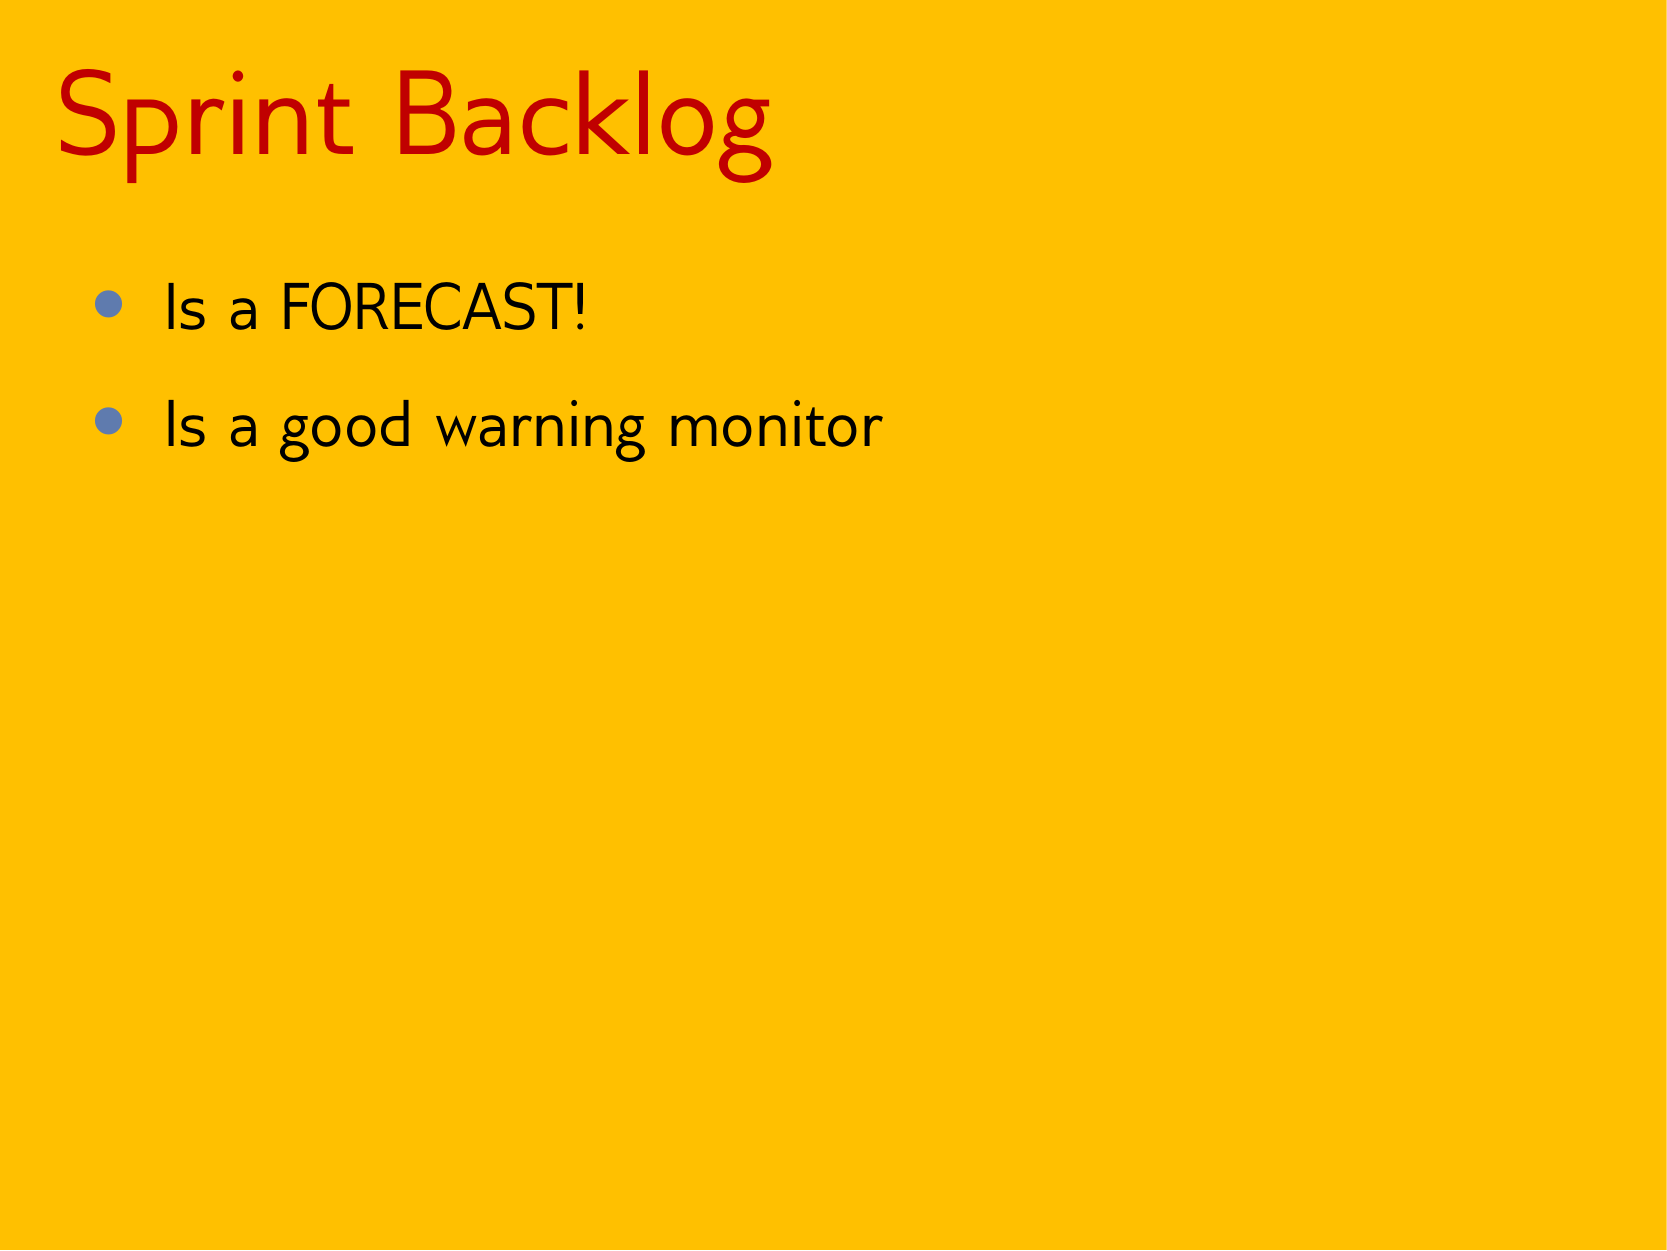

# Sprint Backlog
Is a FORECAST!
Is a good warning monitor